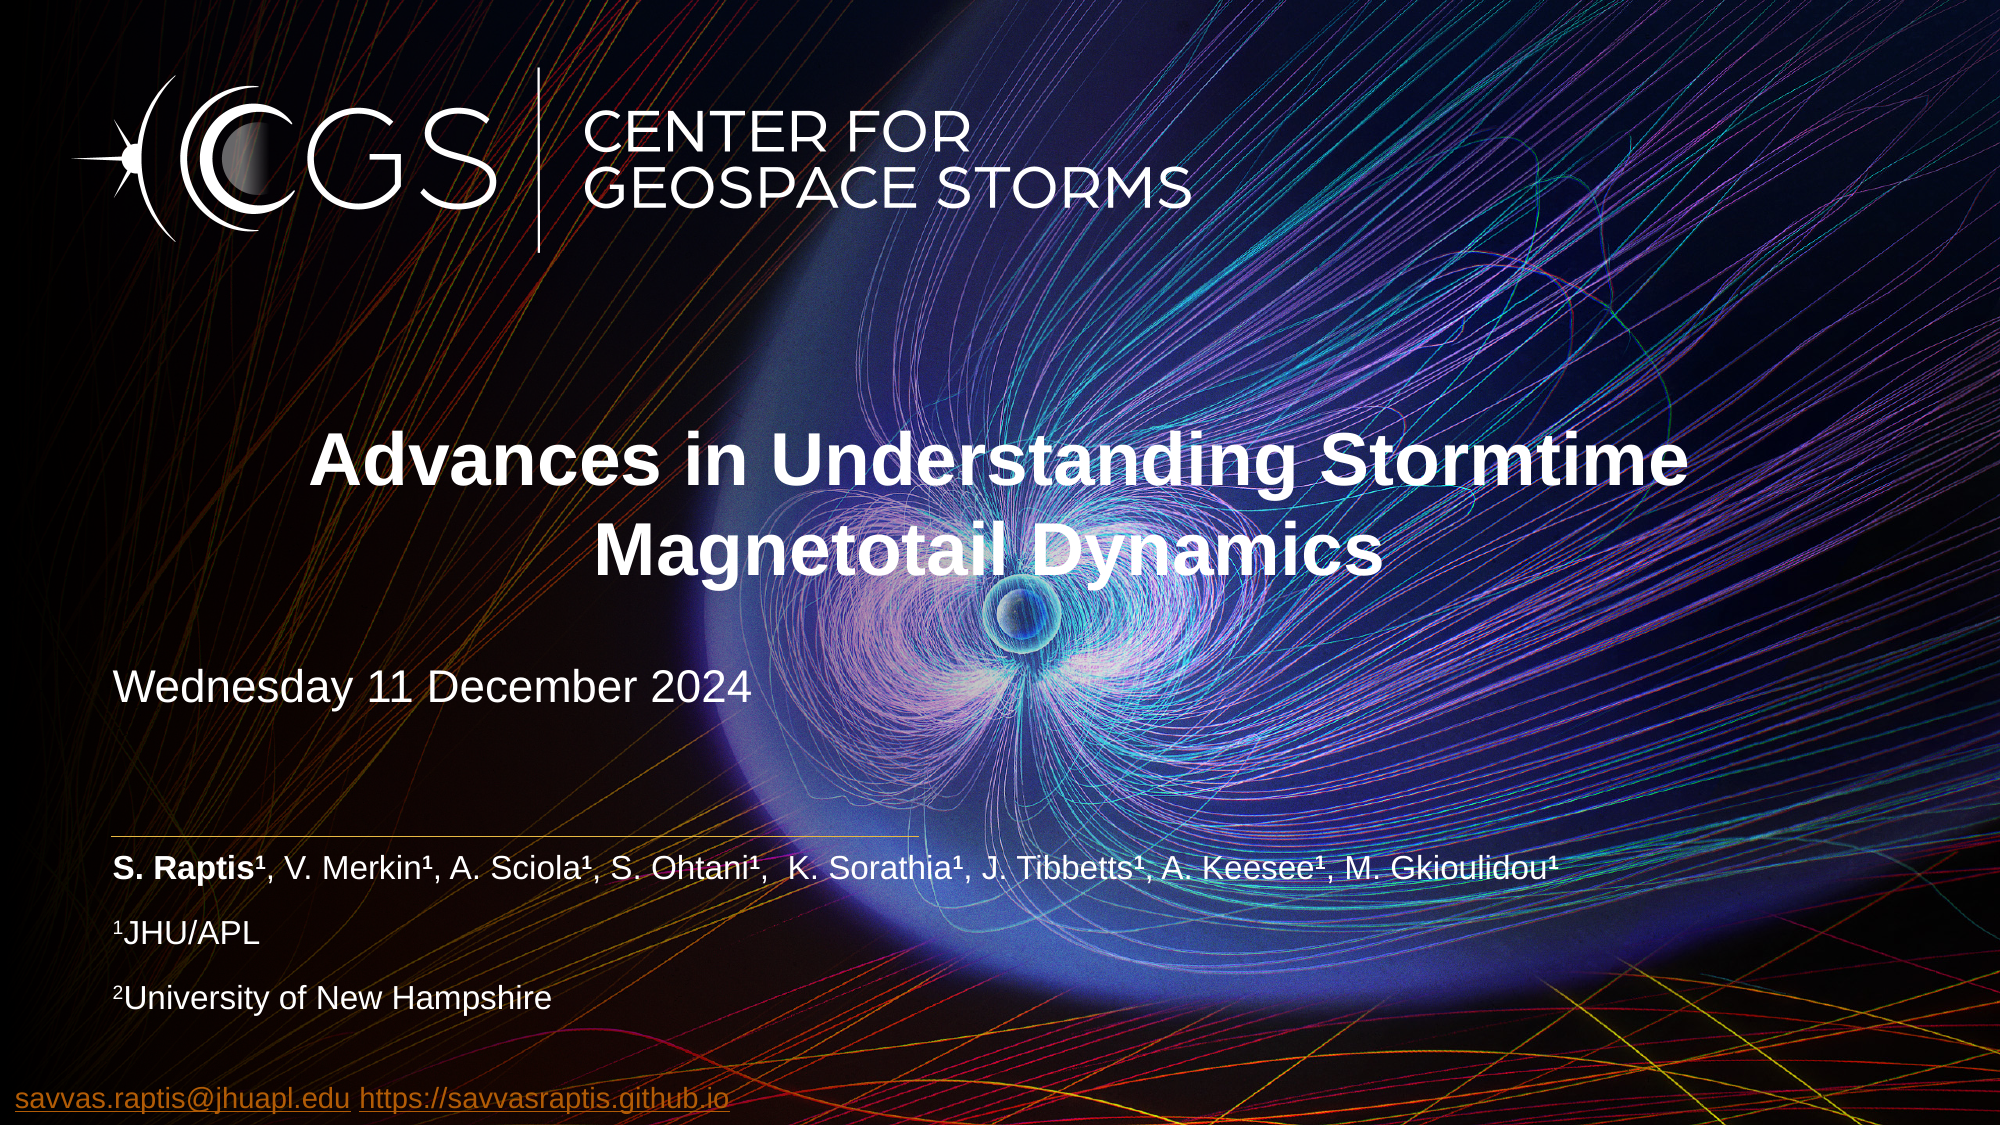

# Advances in Understanding Stormtime Magnetotail Dynamics
Wednesday 11 December 2024

S. Raptis1, V. Merkin1, A. Sciola1, S. Ohtani1,  K. Sorathia1, J. Tibbetts1, A. Keesee1, M. Gkioulidou1
1JHU/APL
2University of New Hampshire

savvas.raptis@jhuapl.edu https://savvasraptis.github.io